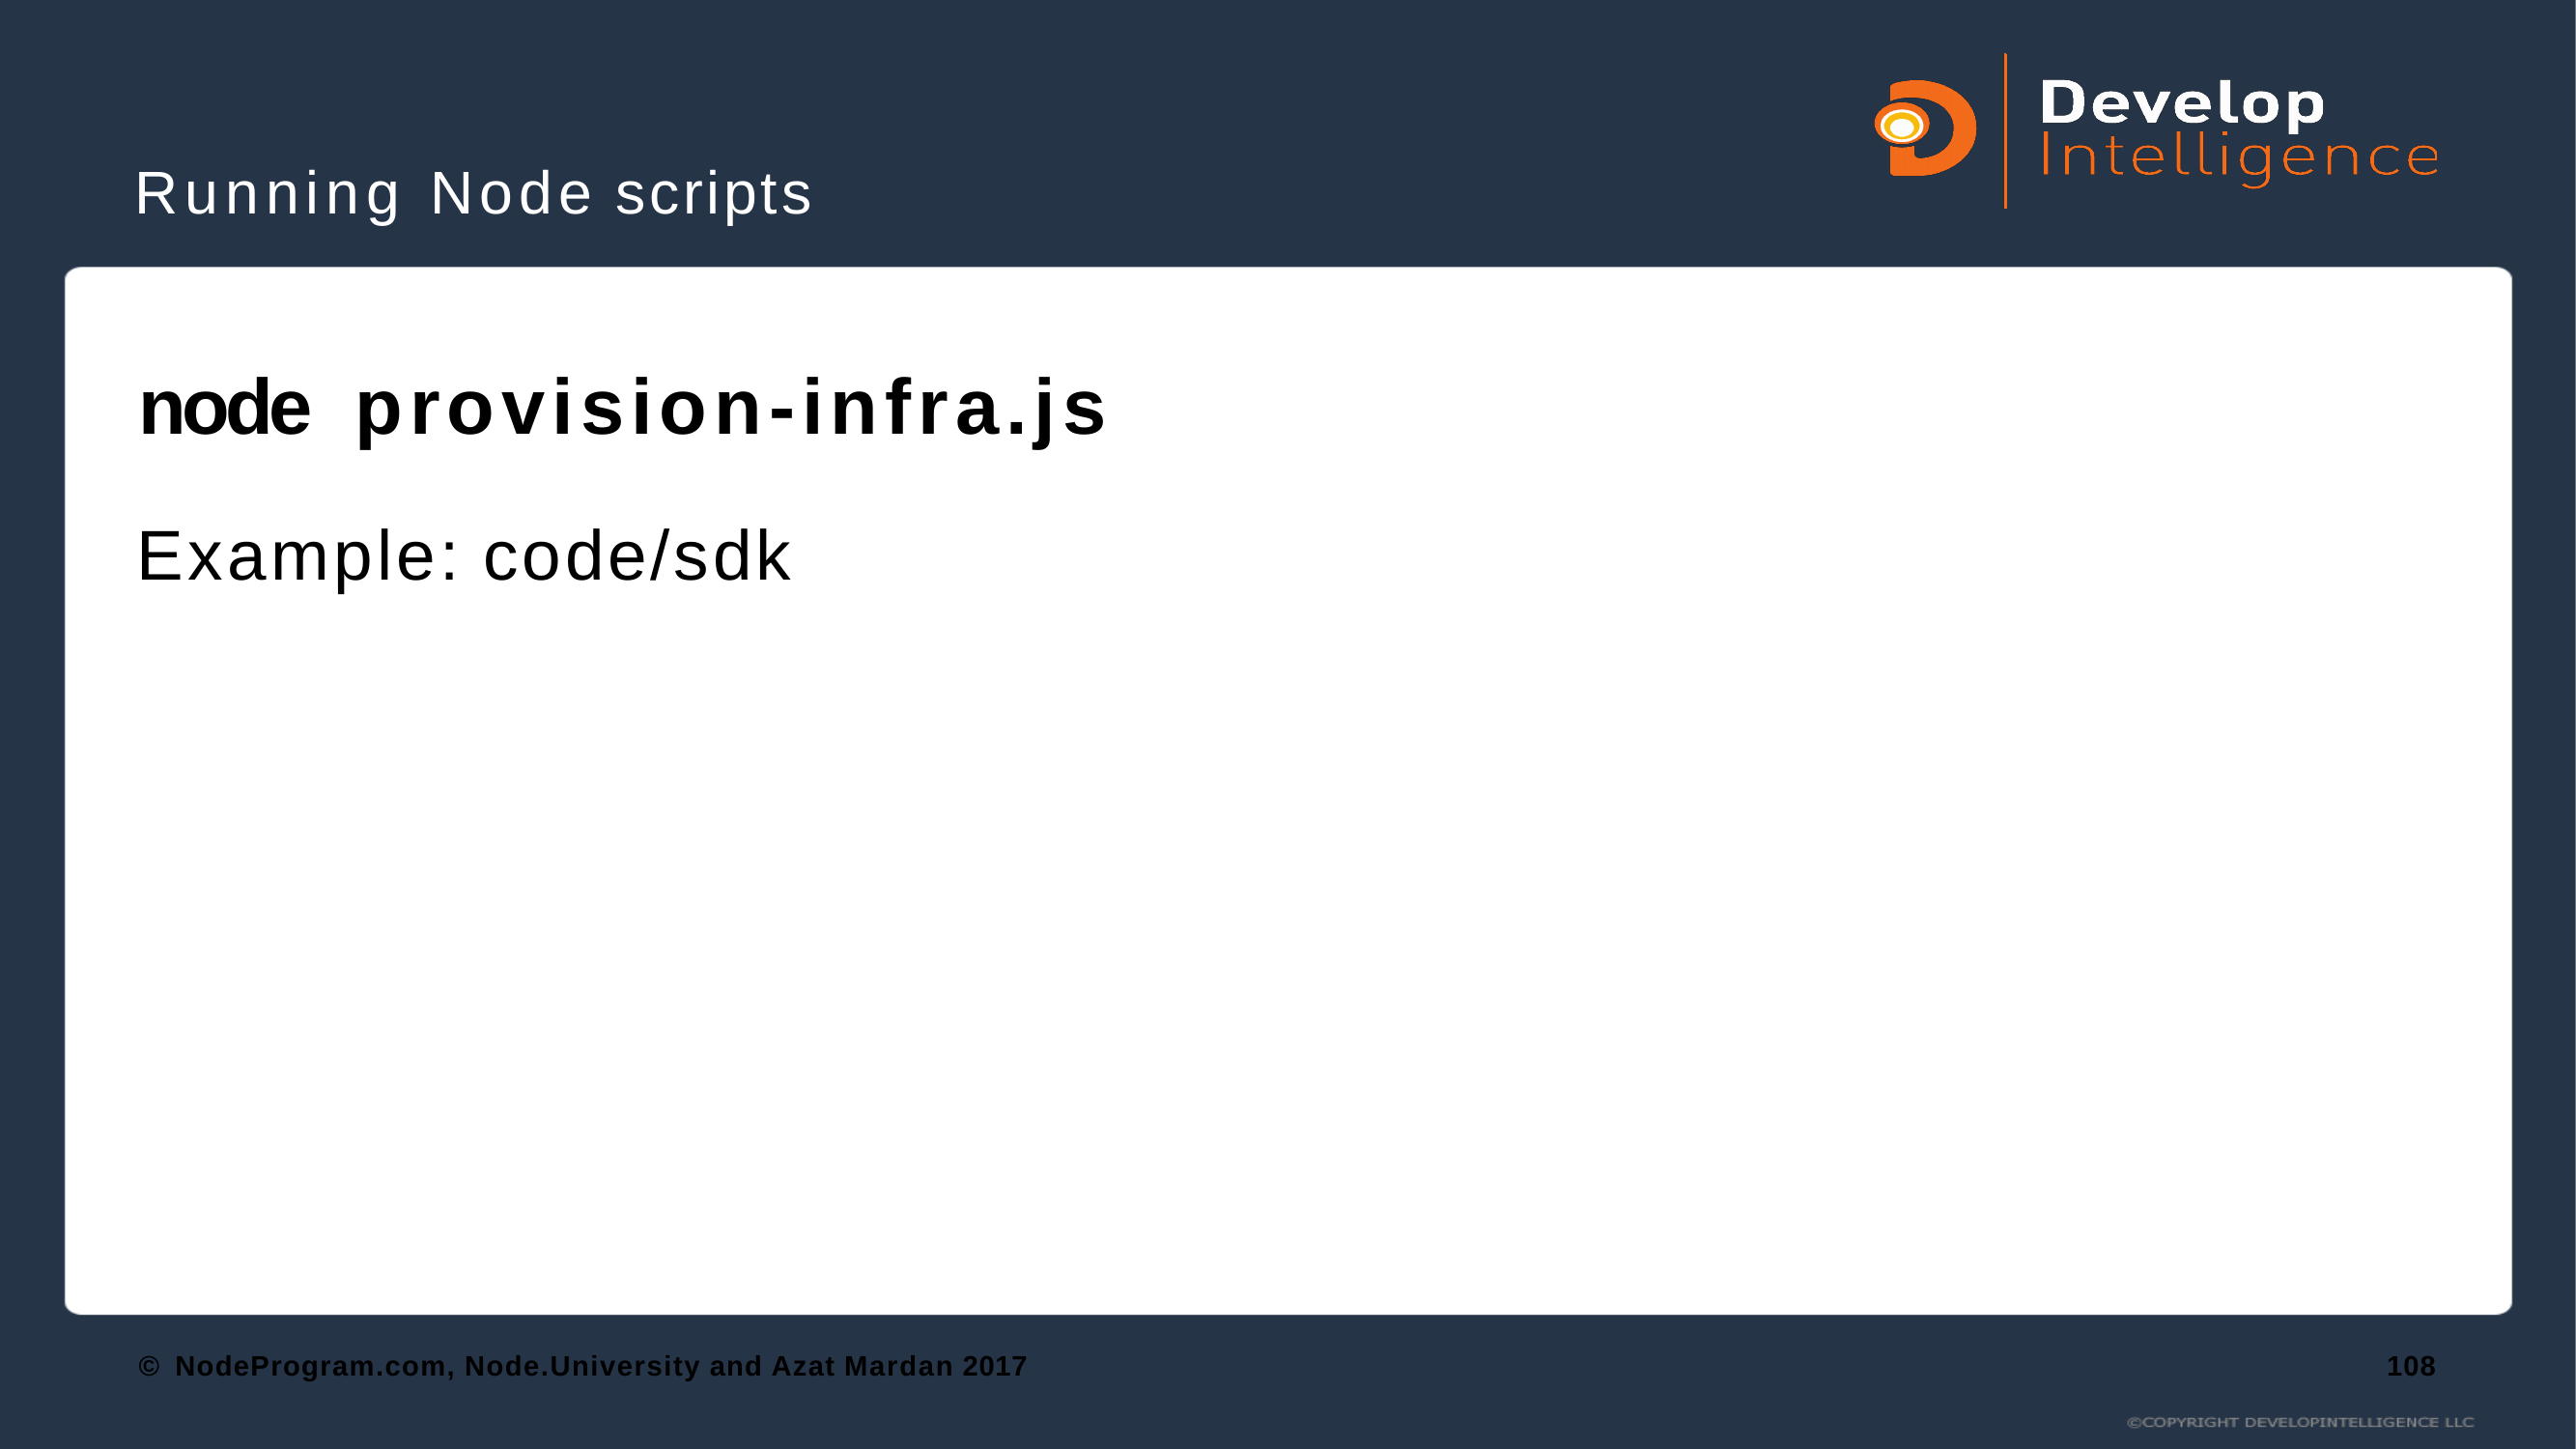

# Running Node scripts
node	provision-infra.js
Example: code/sdk
© NodeProgram.com, Node.University and Azat Mardan 2017
108